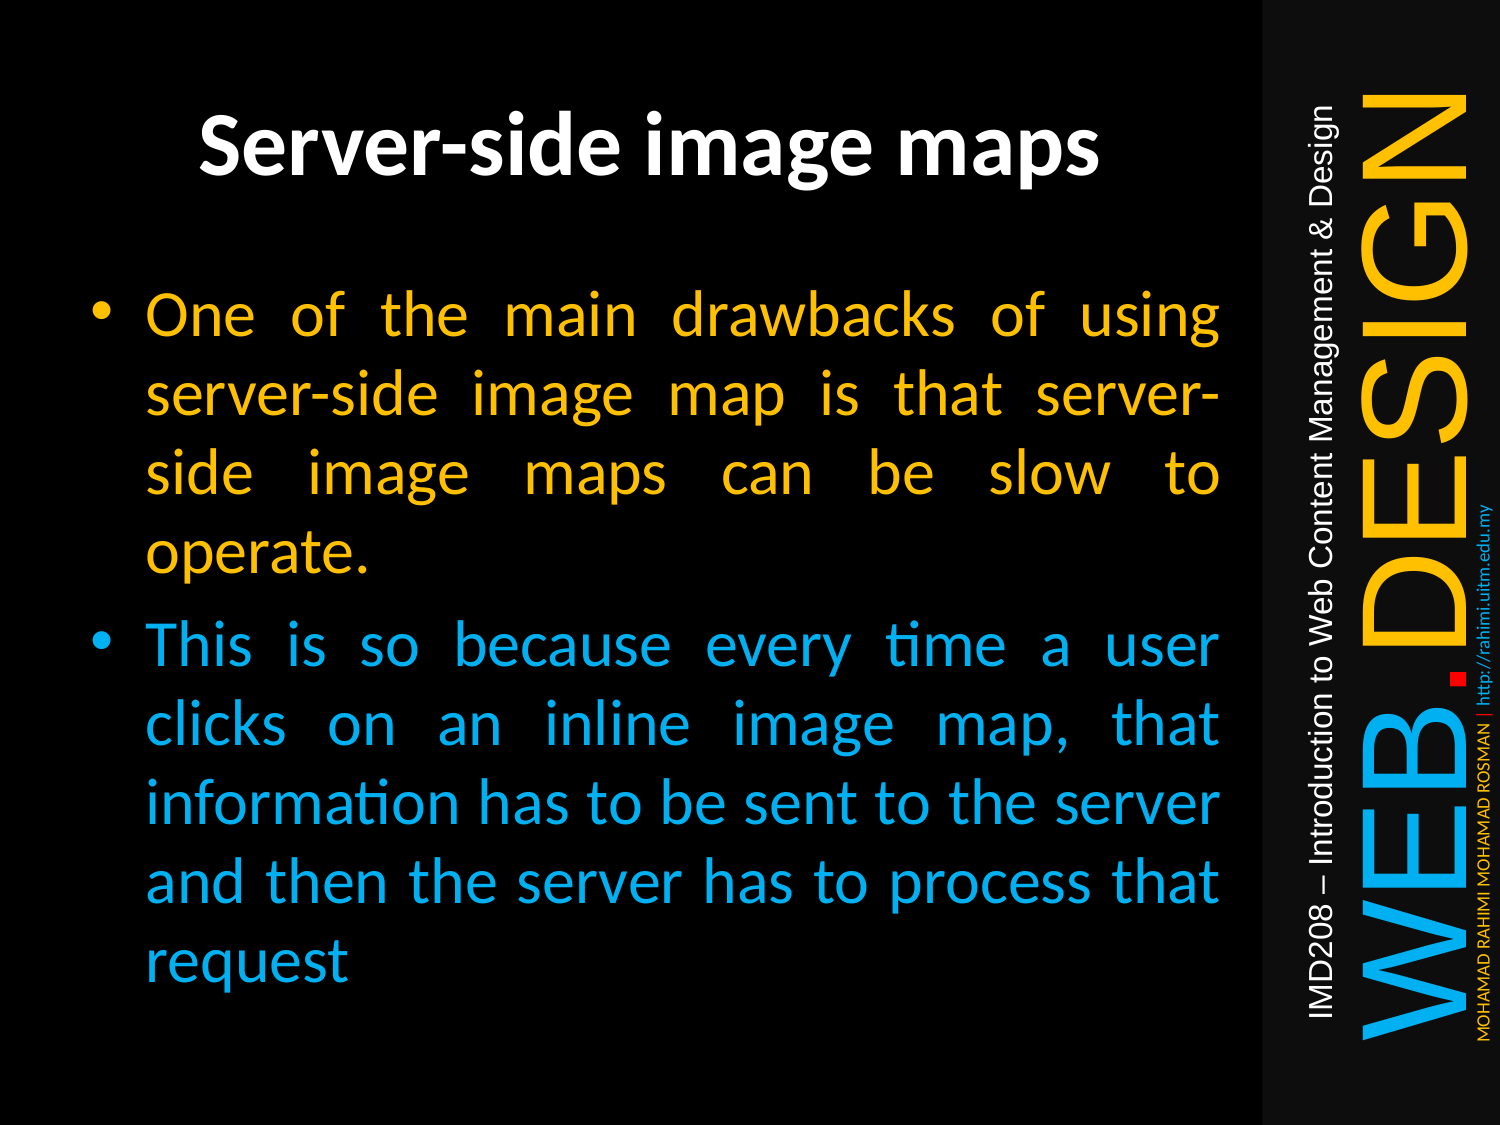

# Server-side image maps
One of the main drawbacks of using server-side image map is that server-side image maps can be slow to operate.
This is so because every time a user clicks on an inline image map, that information has to be sent to the server and then the server has to process that request